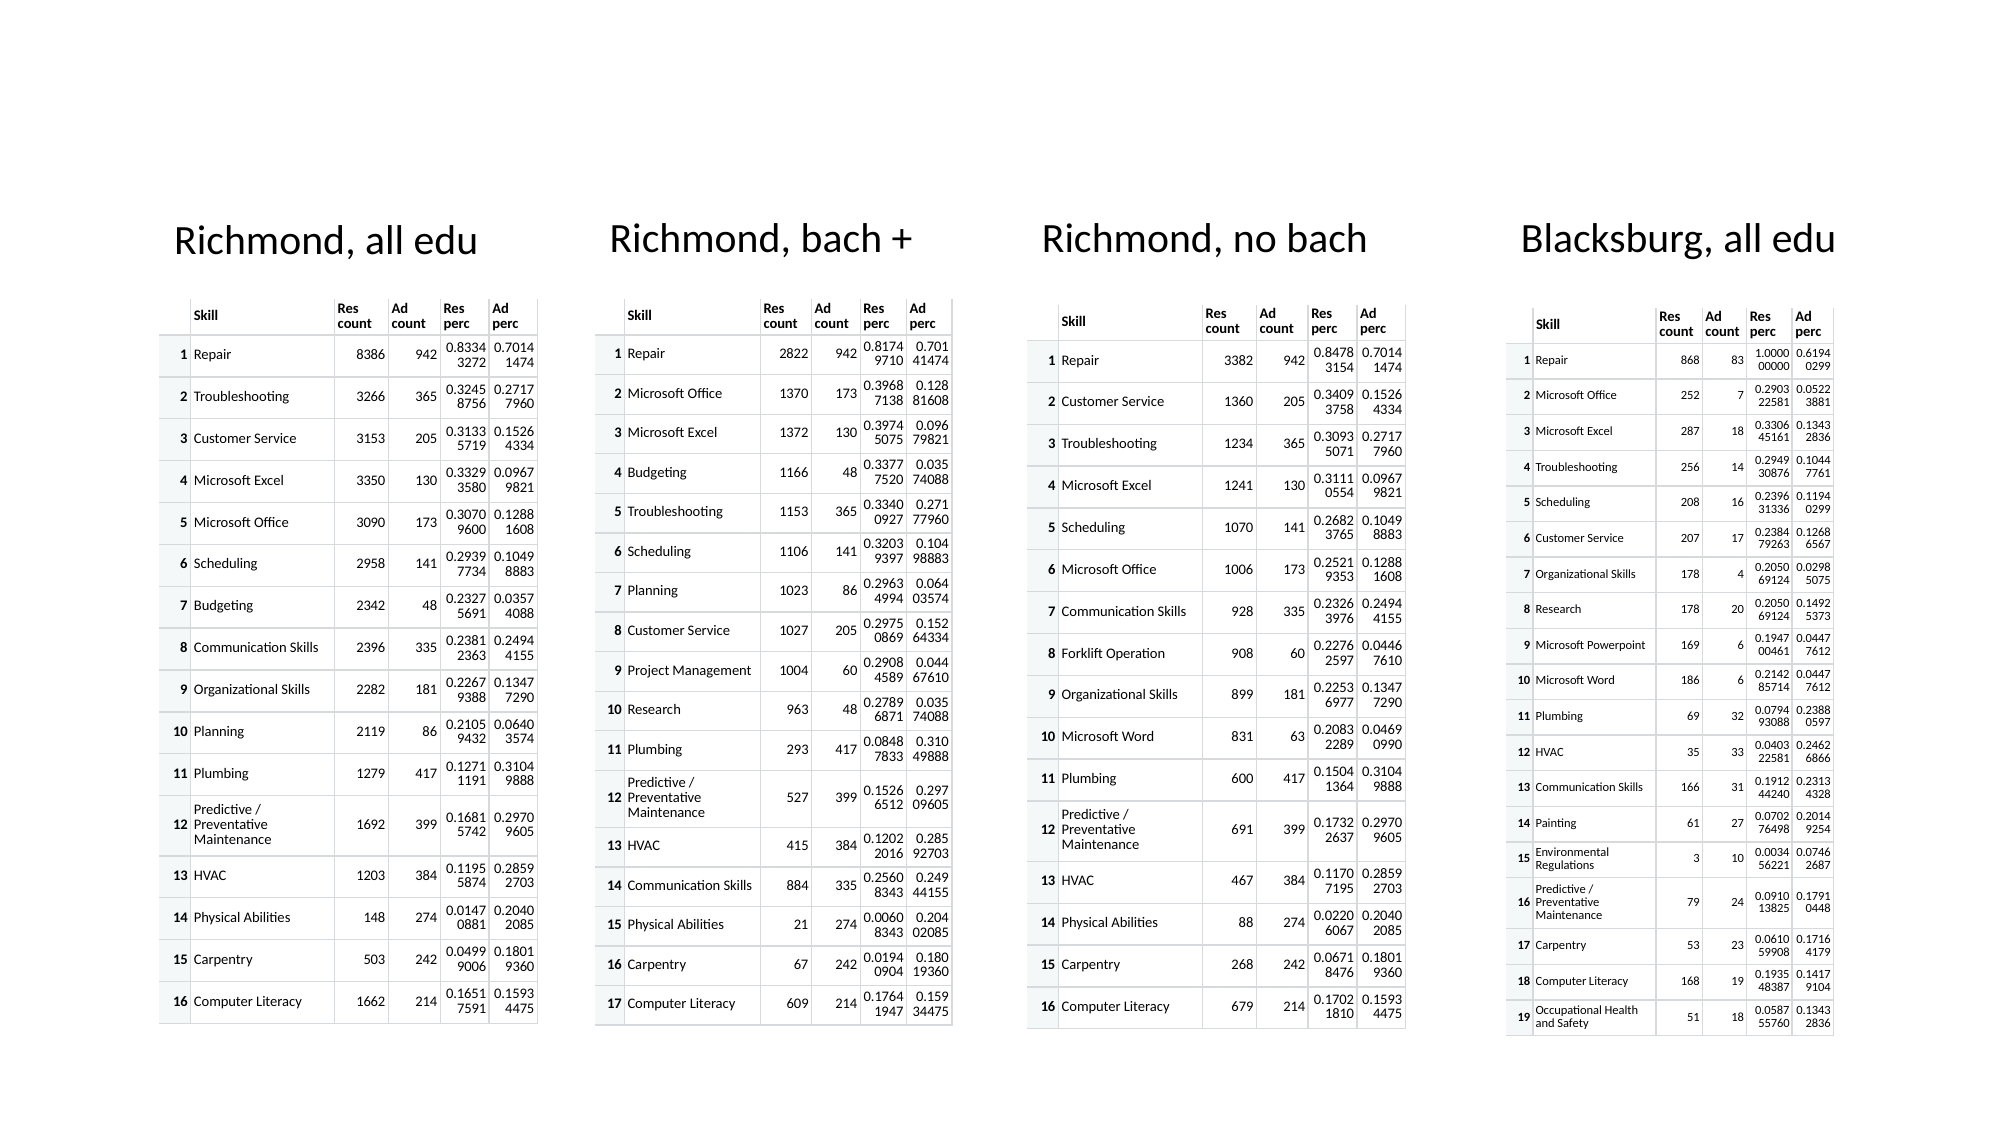

Richmond, no bach
Richmond, bach +
Blacksburg, all edu
# Richmond, all edu
|  | Skill | Res count | Ad count | Res perc | Ad perc |
| --- | --- | --- | --- | --- | --- |
| 1 | Repair | 8386 | 942 | 0.83343272 | 0.70141474 |
| 2 | Troubleshooting | 3266 | 365 | 0.32458756 | 0.27177960 |
| 3 | Customer Service | 3153 | 205 | 0.31335719 | 0.15264334 |
| 4 | Microsoft Excel | 3350 | 130 | 0.33293580 | 0.09679821 |
| 5 | Microsoft Office | 3090 | 173 | 0.30709600 | 0.12881608 |
| 6 | Scheduling | 2958 | 141 | 0.29397734 | 0.10498883 |
| 7 | Budgeting | 2342 | 48 | 0.23275691 | 0.03574088 |
| 8 | Communication Skills | 2396 | 335 | 0.23812363 | 0.24944155 |
| 9 | Organizational Skills | 2282 | 181 | 0.22679388 | 0.13477290 |
| 10 | Planning | 2119 | 86 | 0.21059432 | 0.06403574 |
| 11 | Plumbing | 1279 | 417 | 0.12711191 | 0.31049888 |
| 12 | Predictive / Preventative Maintenance | 1692 | 399 | 0.16815742 | 0.29709605 |
| 13 | HVAC | 1203 | 384 | 0.11955874 | 0.28592703 |
| 14 | Physical Abilities | 148 | 274 | 0.01470881 | 0.20402085 |
| 15 | Carpentry | 503 | 242 | 0.04999006 | 0.18019360 |
| 16 | Computer Literacy | 1662 | 214 | 0.16517591 | 0.15934475 |
|  | Skill | Res count | Ad count | Res perc | Ad perc |
| --- | --- | --- | --- | --- | --- |
| 1 | Repair | 2822 | 942 | 0.81749710 | 0.70141474 |
| 2 | Microsoft Office | 1370 | 173 | 0.39687138 | 0.12881608 |
| 3 | Microsoft Excel | 1372 | 130 | 0.39745075 | 0.09679821 |
| 4 | Budgeting | 1166 | 48 | 0.33777520 | 0.03574088 |
| 5 | Troubleshooting | 1153 | 365 | 0.33400927 | 0.27177960 |
| 6 | Scheduling | 1106 | 141 | 0.32039397 | 0.10498883 |
| 7 | Planning | 1023 | 86 | 0.29634994 | 0.06403574 |
| 8 | Customer Service | 1027 | 205 | 0.29750869 | 0.15264334 |
| 9 | Project Management | 1004 | 60 | 0.29084589 | 0.04467610 |
| 10 | Research | 963 | 48 | 0.27896871 | 0.03574088 |
| 11 | Plumbing | 293 | 417 | 0.08487833 | 0.31049888 |
| 12 | Predictive / Preventative Maintenance | 527 | 399 | 0.15266512 | 0.29709605 |
| 13 | HVAC | 415 | 384 | 0.12022016 | 0.28592703 |
| 14 | Communication Skills | 884 | 335 | 0.25608343 | 0.24944155 |
| 15 | Physical Abilities | 21 | 274 | 0.00608343 | 0.20402085 |
| 16 | Carpentry | 67 | 242 | 0.01940904 | 0.18019360 |
| 17 | Computer Literacy | 609 | 214 | 0.17641947 | 0.15934475 |
|  | Skill | Res count | Ad count | Res perc | Ad perc |
| --- | --- | --- | --- | --- | --- |
| 1 | Repair | 3382 | 942 | 0.84783154 | 0.70141474 |
| 2 | Customer Service | 1360 | 205 | 0.34093758 | 0.15264334 |
| 3 | Troubleshooting | 1234 | 365 | 0.30935071 | 0.27177960 |
| 4 | Microsoft Excel | 1241 | 130 | 0.31110554 | 0.09679821 |
| 5 | Scheduling | 1070 | 141 | 0.26823765 | 0.10498883 |
| 6 | Microsoft Office | 1006 | 173 | 0.25219353 | 0.12881608 |
| 7 | Communication Skills | 928 | 335 | 0.23263976 | 0.24944155 |
| 8 | Forklift Operation | 908 | 60 | 0.22762597 | 0.04467610 |
| 9 | Organizational Skills | 899 | 181 | 0.22536977 | 0.13477290 |
| 10 | Microsoft Word | 831 | 63 | 0.20832289 | 0.04690990 |
| 11 | Plumbing | 600 | 417 | 0.15041364 | 0.31049888 |
| 12 | Predictive / Preventative Maintenance | 691 | 399 | 0.17322637 | 0.29709605 |
| 13 | HVAC | 467 | 384 | 0.11707195 | 0.28592703 |
| 14 | Physical Abilities | 88 | 274 | 0.02206067 | 0.20402085 |
| 15 | Carpentry | 268 | 242 | 0.06718476 | 0.18019360 |
| 16 | Computer Literacy | 679 | 214 | 0.17021810 | 0.15934475 |
|  | Skill | Res count | Ad count | Res perc | Ad perc |
| --- | --- | --- | --- | --- | --- |
| 1 | Repair | 868 | 83 | 1.000000000 | 0.61940299 |
| 2 | Microsoft Office | 252 | 7 | 0.290322581 | 0.05223881 |
| 3 | Microsoft Excel | 287 | 18 | 0.330645161 | 0.13432836 |
| 4 | Troubleshooting | 256 | 14 | 0.294930876 | 0.10447761 |
| 5 | Scheduling | 208 | 16 | 0.239631336 | 0.11940299 |
| 6 | Customer Service | 207 | 17 | 0.238479263 | 0.12686567 |
| 7 | Organizational Skills | 178 | 4 | 0.205069124 | 0.02985075 |
| 8 | Research | 178 | 20 | 0.205069124 | 0.14925373 |
| 9 | Microsoft Powerpoint | 169 | 6 | 0.194700461 | 0.04477612 |
| 10 | Microsoft Word | 186 | 6 | 0.214285714 | 0.04477612 |
| 11 | Plumbing | 69 | 32 | 0.079493088 | 0.23880597 |
| 12 | HVAC | 35 | 33 | 0.040322581 | 0.24626866 |
| 13 | Communication Skills | 166 | 31 | 0.191244240 | 0.23134328 |
| 14 | Painting | 61 | 27 | 0.070276498 | 0.20149254 |
| 15 | Environmental Regulations | 3 | 10 | 0.003456221 | 0.07462687 |
| 16 | Predictive / Preventative Maintenance | 79 | 24 | 0.091013825 | 0.17910448 |
| 17 | Carpentry | 53 | 23 | 0.061059908 | 0.17164179 |
| 18 | Computer Literacy | 168 | 19 | 0.193548387 | 0.14179104 |
| 19 | Occupational Health and Safety | 51 | 18 | 0.058755760 | 0.13432836 |